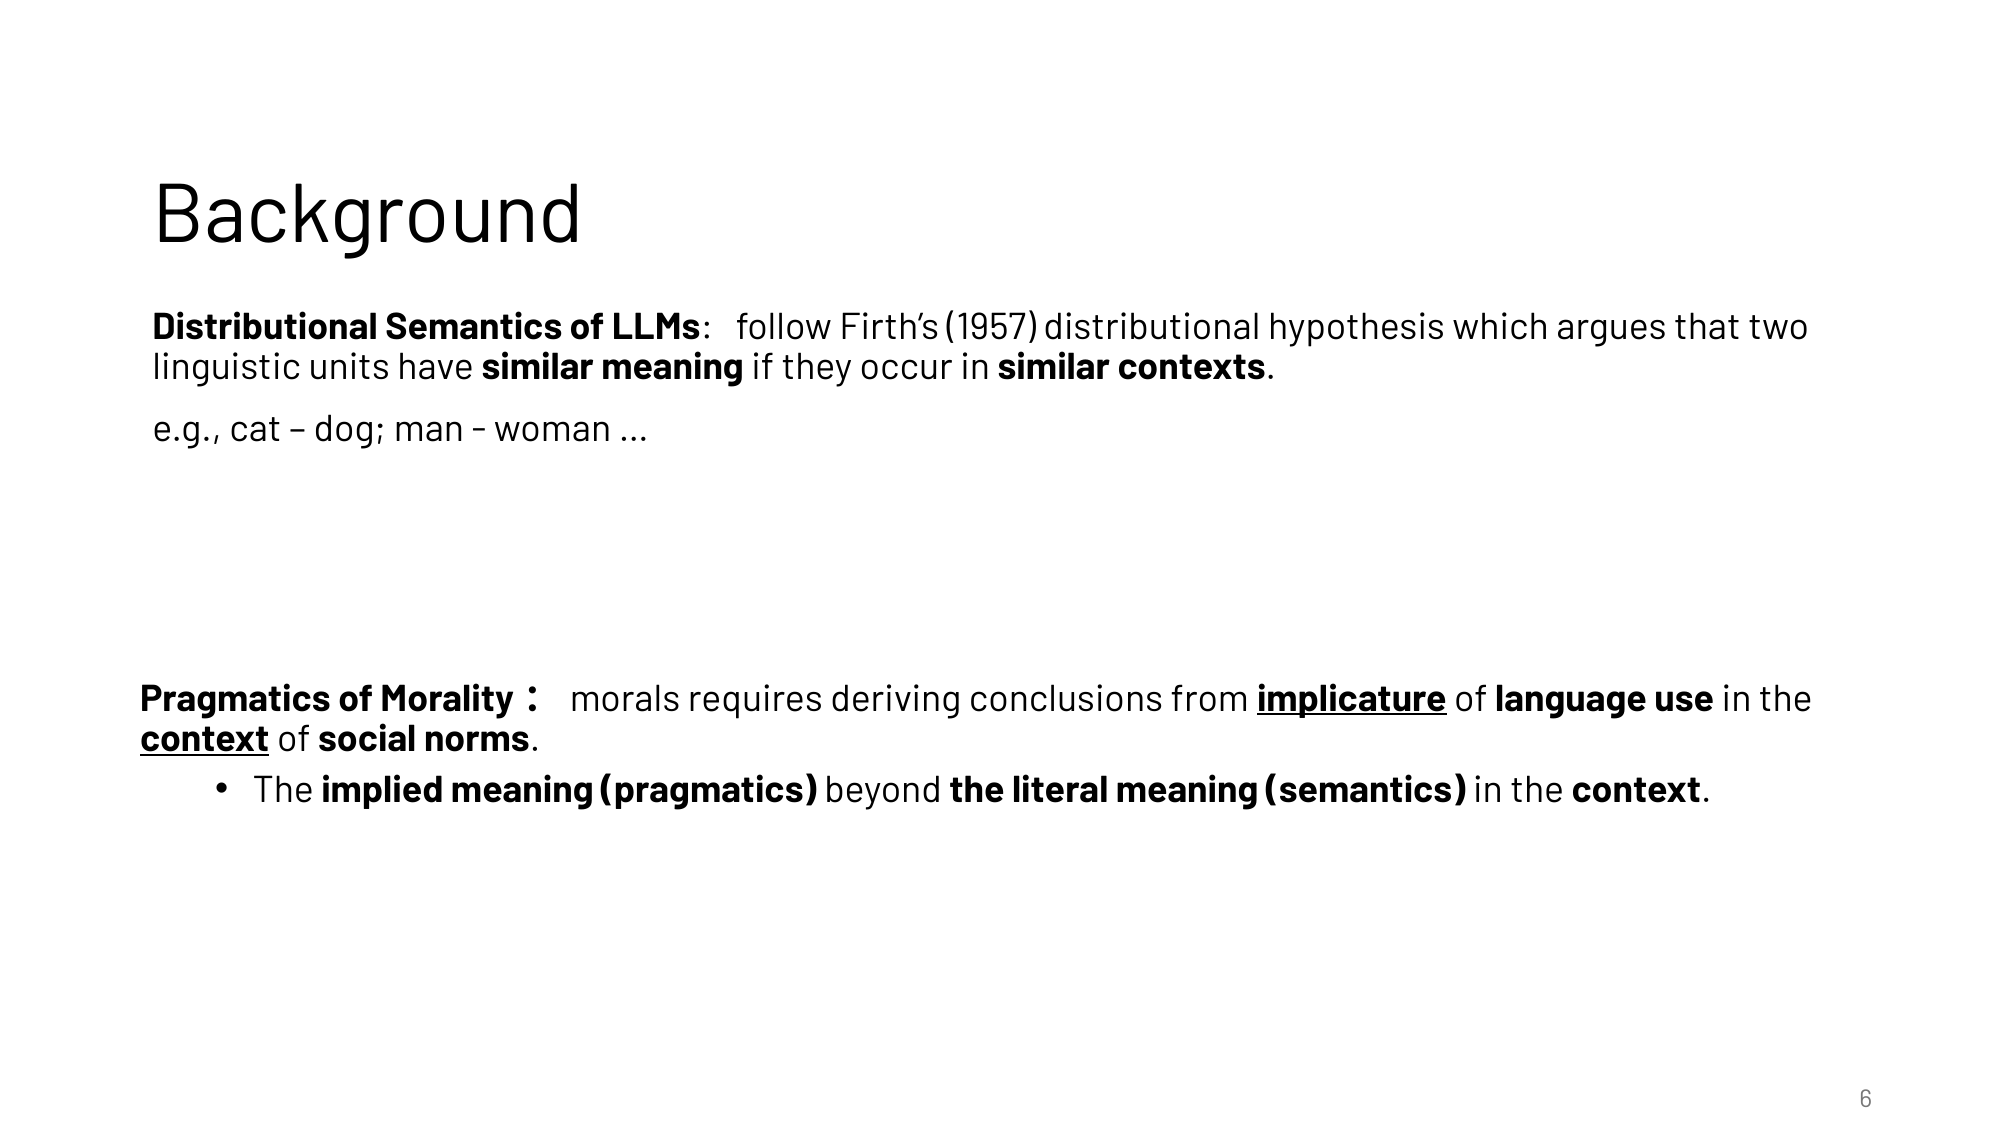

# Background
Distributional Semantics of LLMs:   follow Firth’s (1957) distributional hypothesis which argues that two linguistic units have similar meaning if they occur in similar contexts.
e.g., cat – dog; man - woman …
Pragmatics of Morality：morals requires deriving conclusions from implicature of language use in the context of social norms.
The implied meaning (pragmatics) beyond the literal meaning (semantics) in the context.

6
6